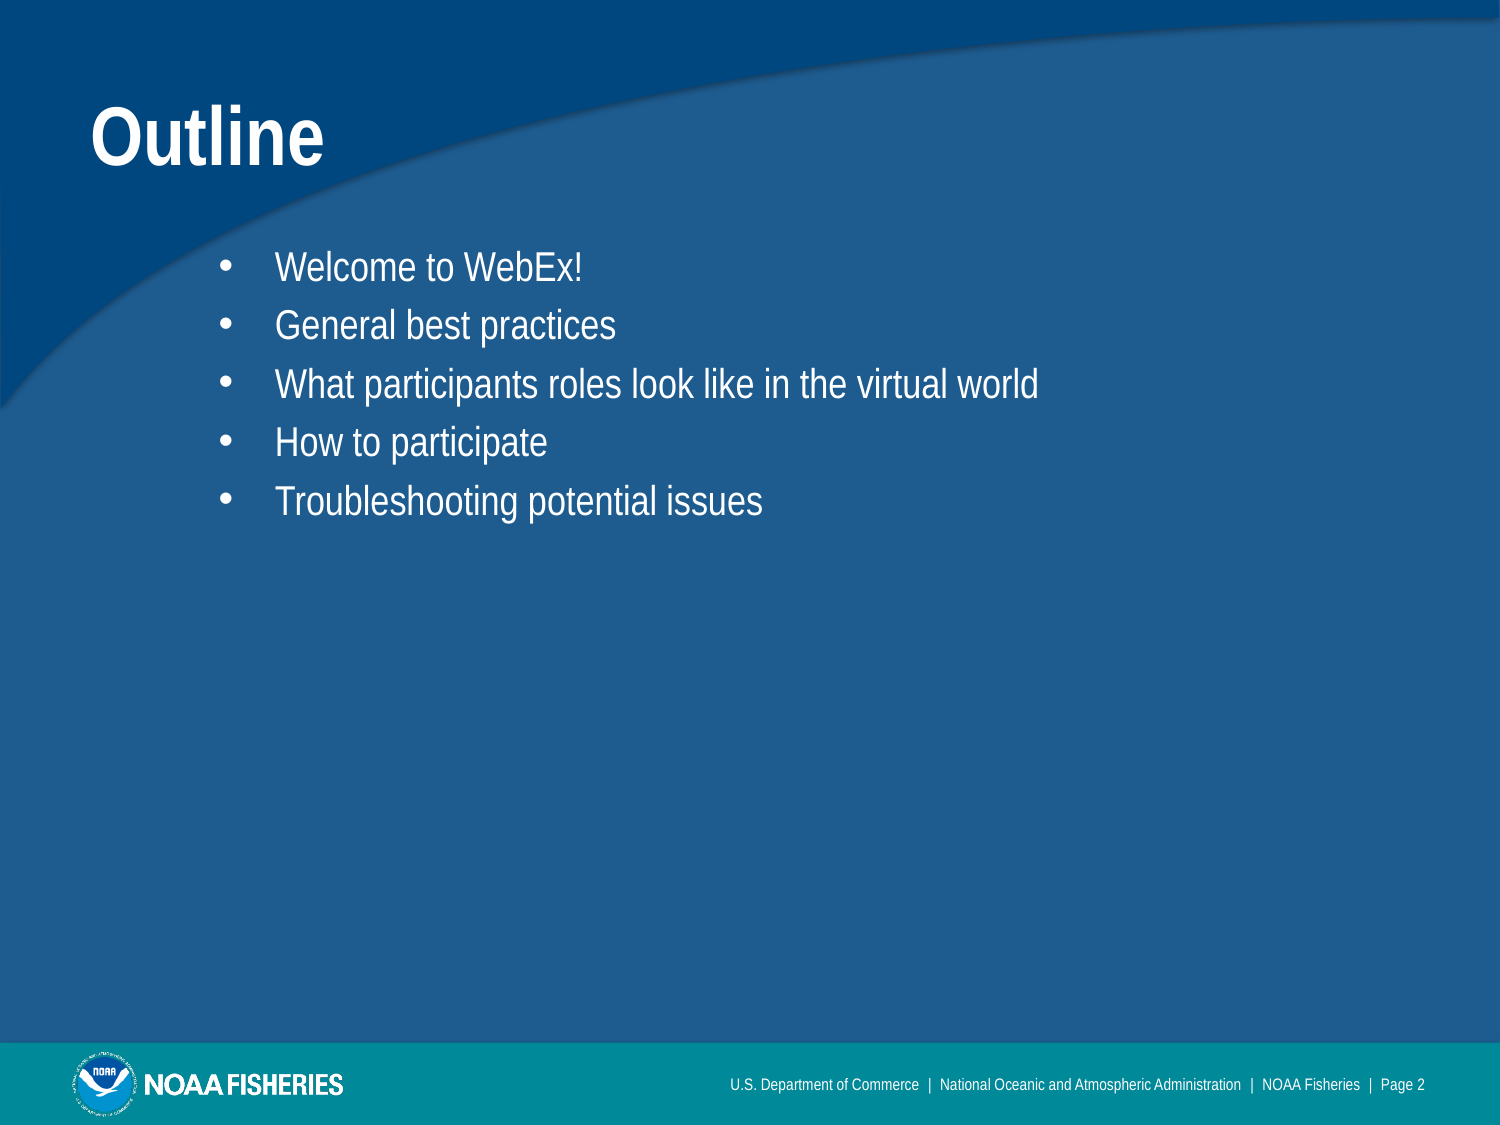

# Outline
Welcome to WebEx!
General best practices
What participants roles look like in the virtual world
How to participate
Troubleshooting potential issues
U.S. Department of Commerce | National Oceanic and Atmospheric Administration | NOAA Fisheries | Page 2